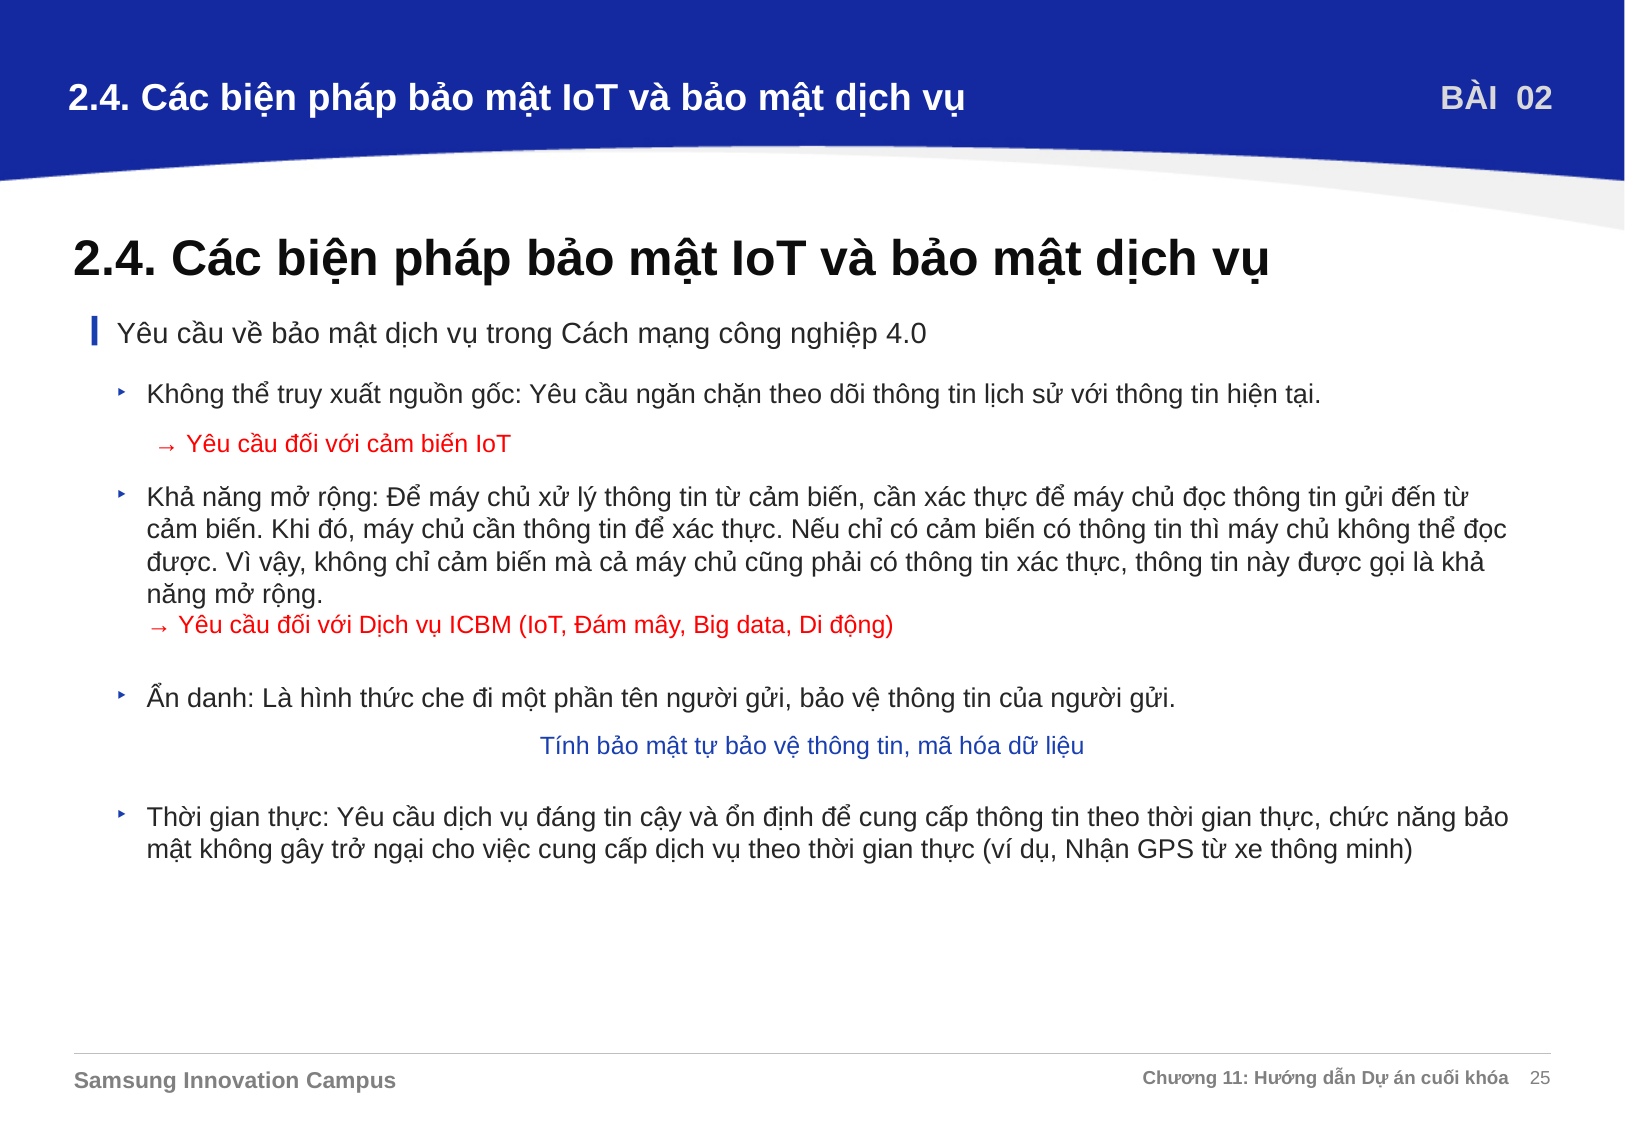

2.4. Các biện pháp bảo mật IoT và bảo mật dịch vụ
BÀI  02
2.4. Các biện pháp bảo mật IoT và bảo mật dịch vụ
Yêu cầu về bảo mật dịch vụ trong Cách mạng công nghiệp 4.0

Không thể truy xuất nguồn gốc: Yêu cầu ngăn chặn theo dõi thông tin lịch sử với thông tin hiện tại.
     → Yêu cầu đối với cảm biến IoT
Khả năng mở rộng: Để máy chủ xử lý thông tin từ cảm biến, cần xác thực để máy chủ đọc thông tin gửi đến từ cảm biến. Khi đó, máy chủ cần thông tin để xác thực. Nếu chỉ có cảm biến có thông tin thì máy chủ không thể đọc được. Vì vậy, không chỉ cảm biến mà cả máy chủ cũng phải có thông tin xác thực, thông tin này được gọi là khả năng mở rộng.
→ Yêu cầu đối với Dịch vụ ICBM (IoT, Đám mây, Big data, Di động)
Ẩn danh: Là hình thức che đi một phần tên người gửi, bảo vệ thông tin của người gửi.
Tính bảo mật tự bảo vệ thông tin, mã hóa dữ liệu
Thời gian thực: Yêu cầu dịch vụ đáng tin cậy và ổn định để cung cấp thông tin theo thời gian thực, chức năng bảo mật không gây trở ngại cho việc cung cấp dịch vụ theo thời gian thực (ví dụ, Nhận GPS từ xe thông minh)